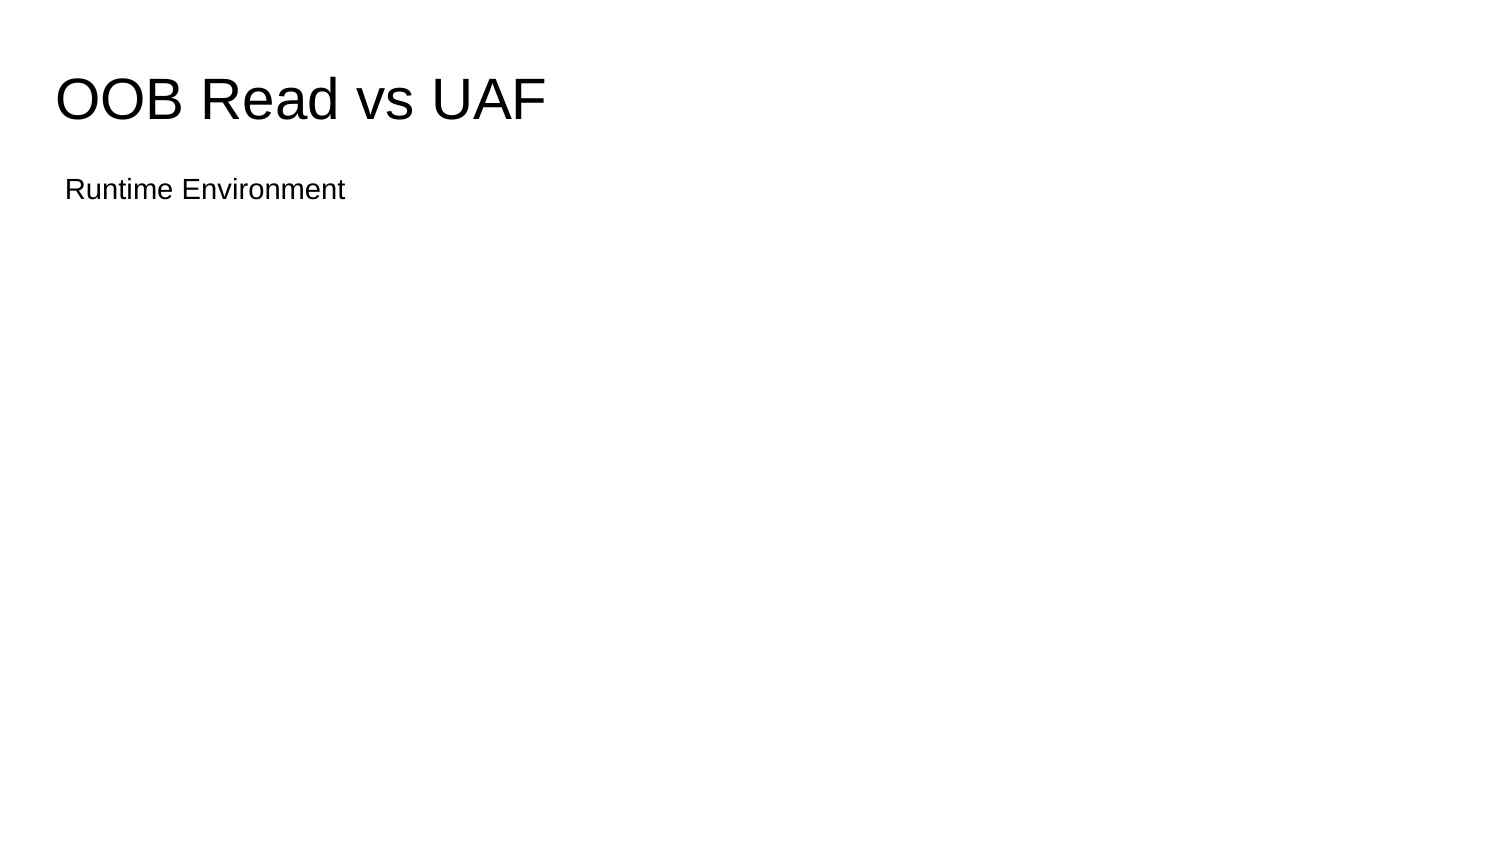

# OOB Read vs UAF
Runtime Environment